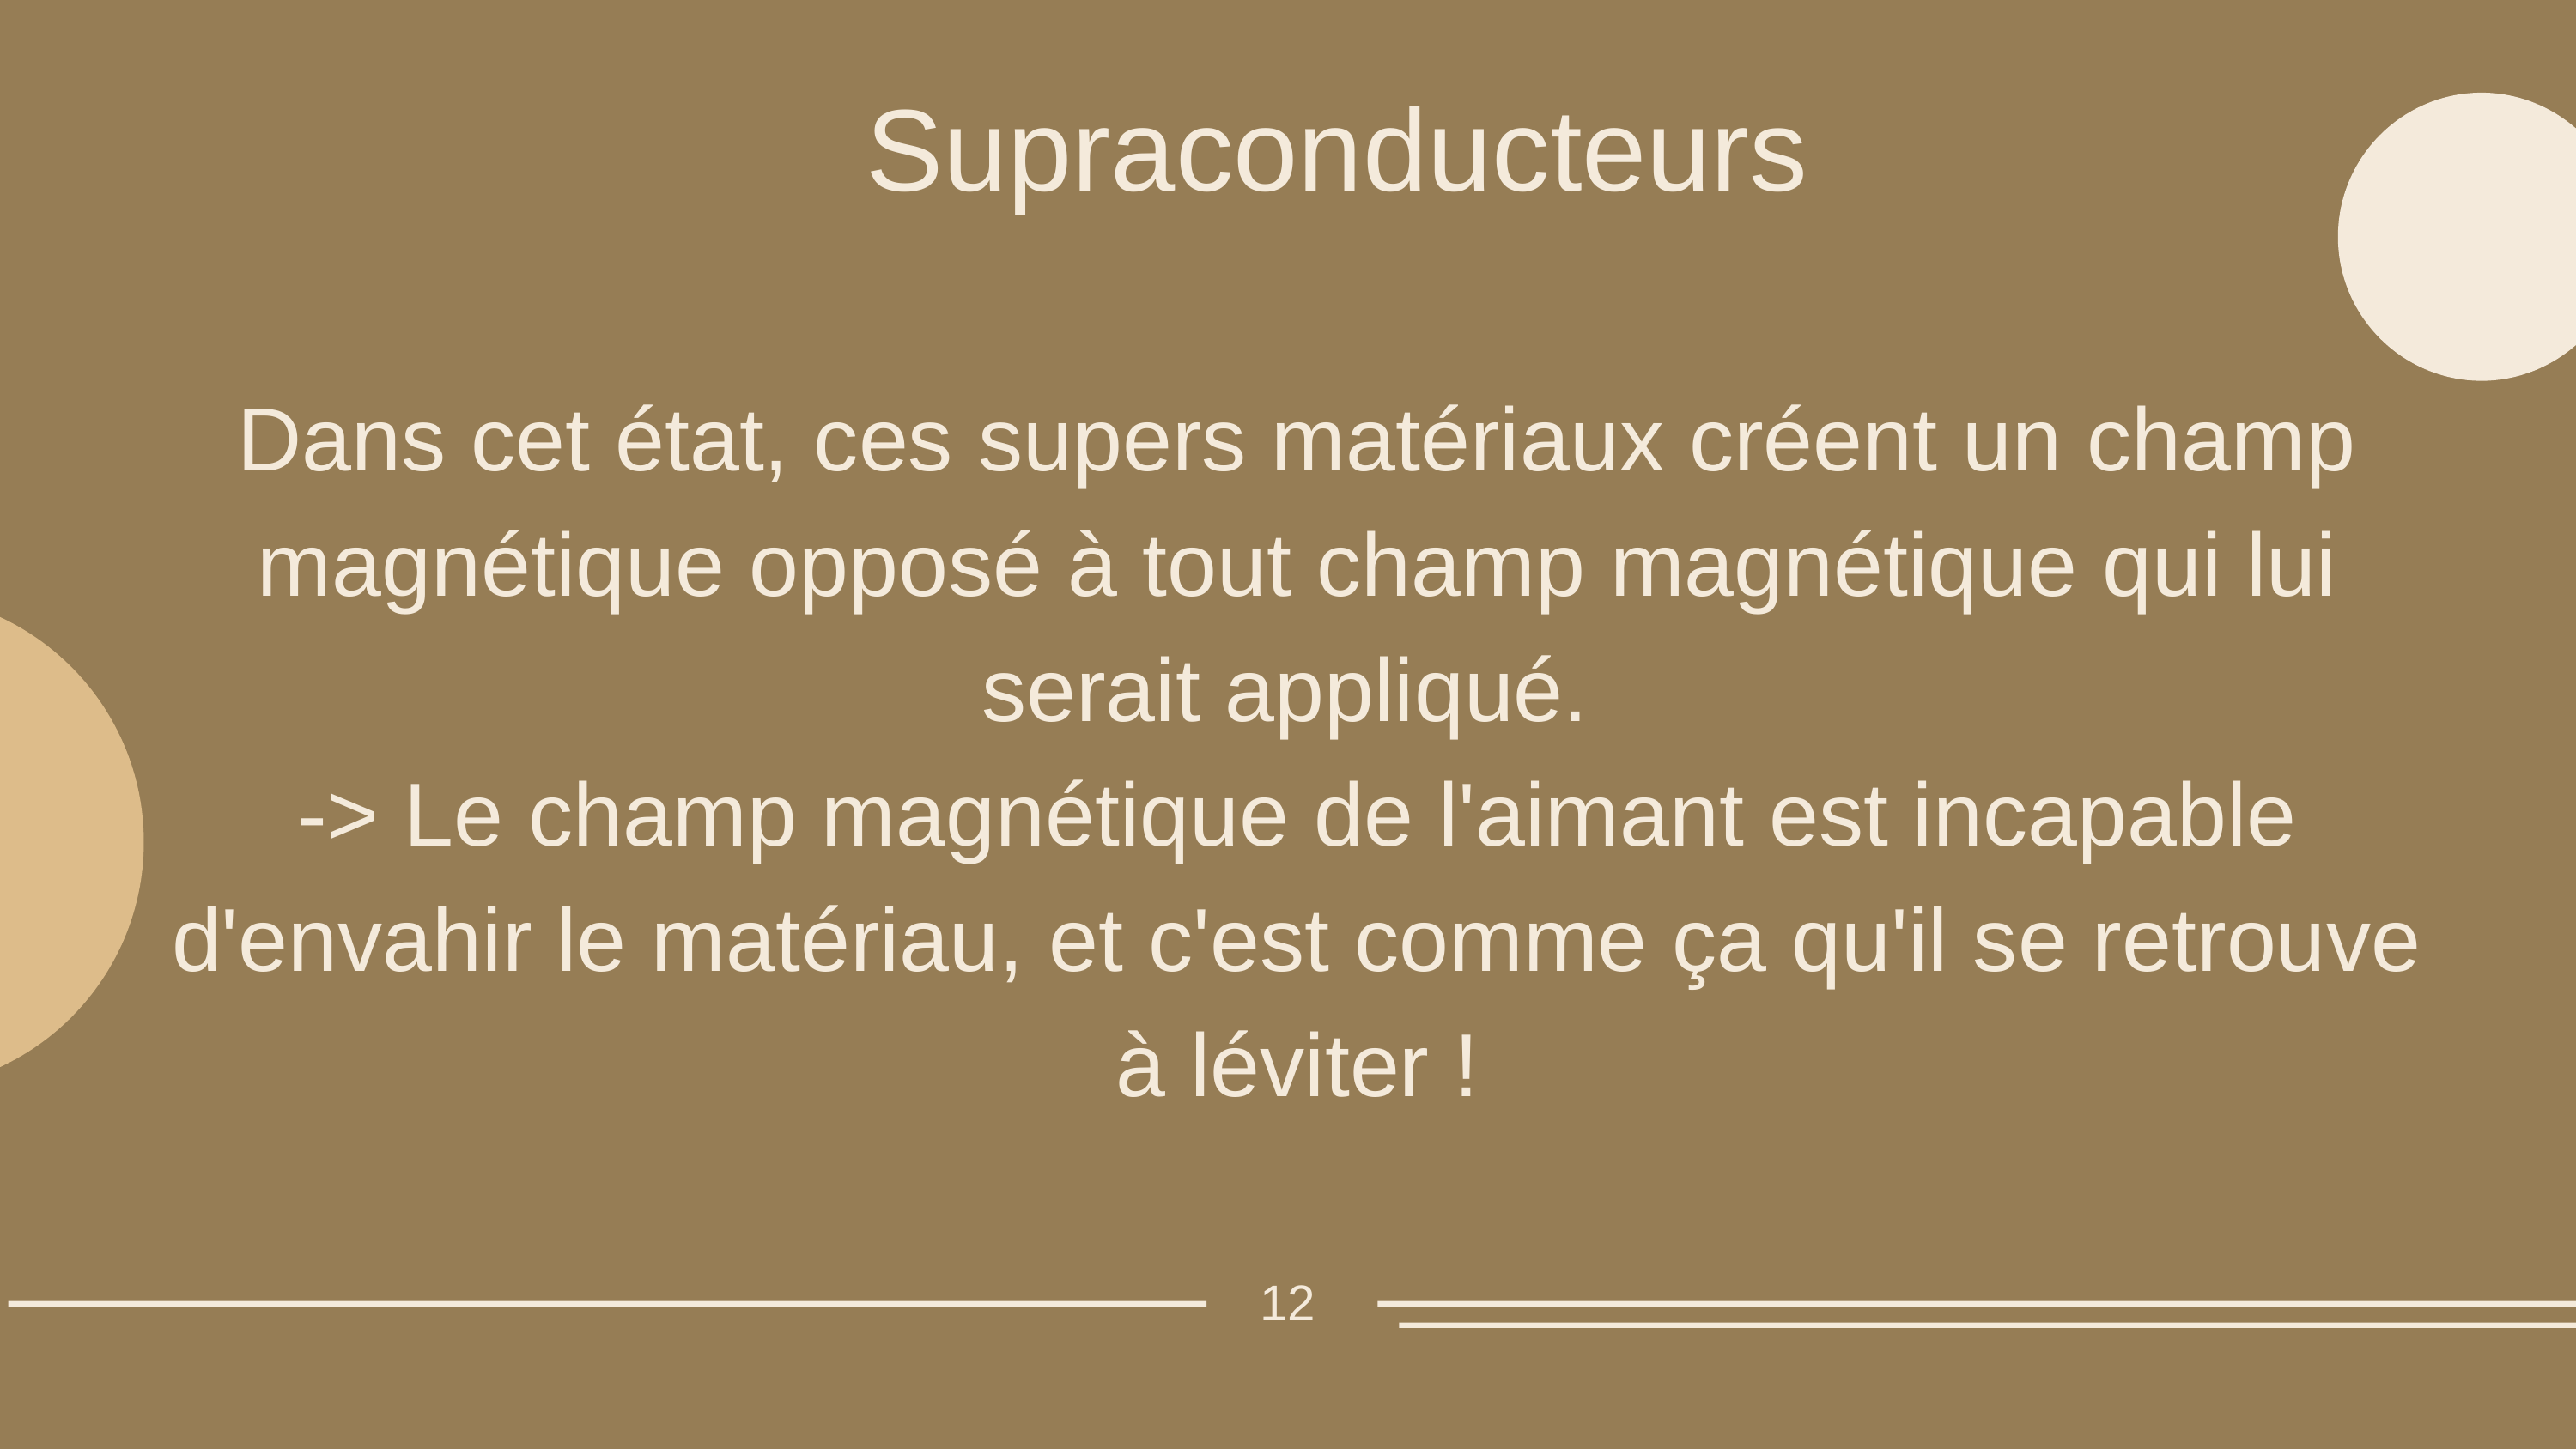

Supraconducteurs

Dans cet état, ces supers matériaux créent un champ magnétique opposé à tout champ magnétique qui lui serait appliqué.
-> Le champ magnétique de l'aimant est incapable d'envahir le matériau, et c'est comme ça qu'il se retrouve à léviter !

12